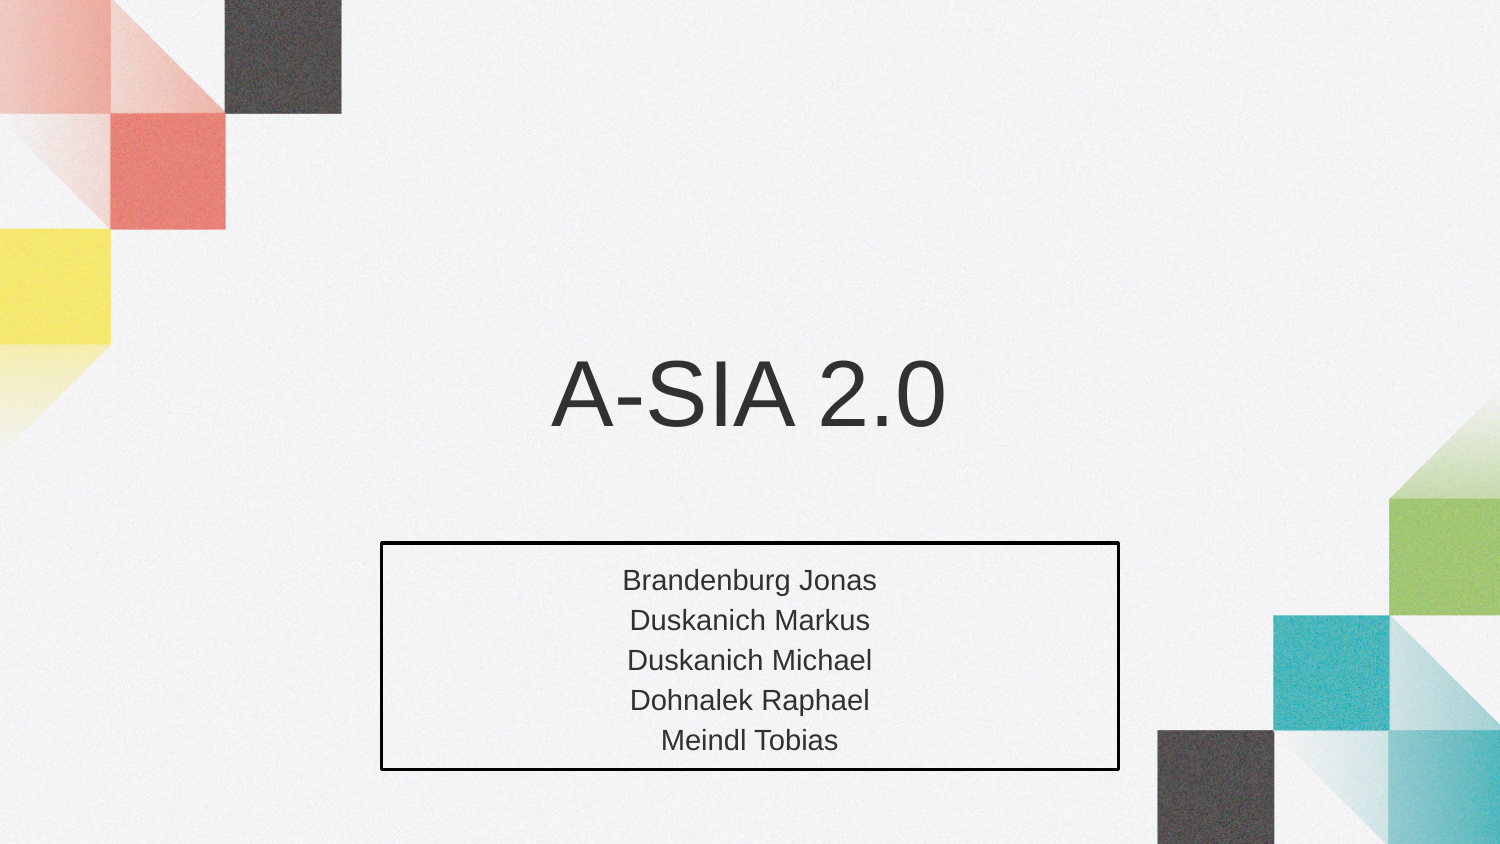

# A-SIA 2.0
Brandenburg Jonas
Duskanich Markus
Duskanich Michael
Dohnalek Raphael
Meindl Tobias